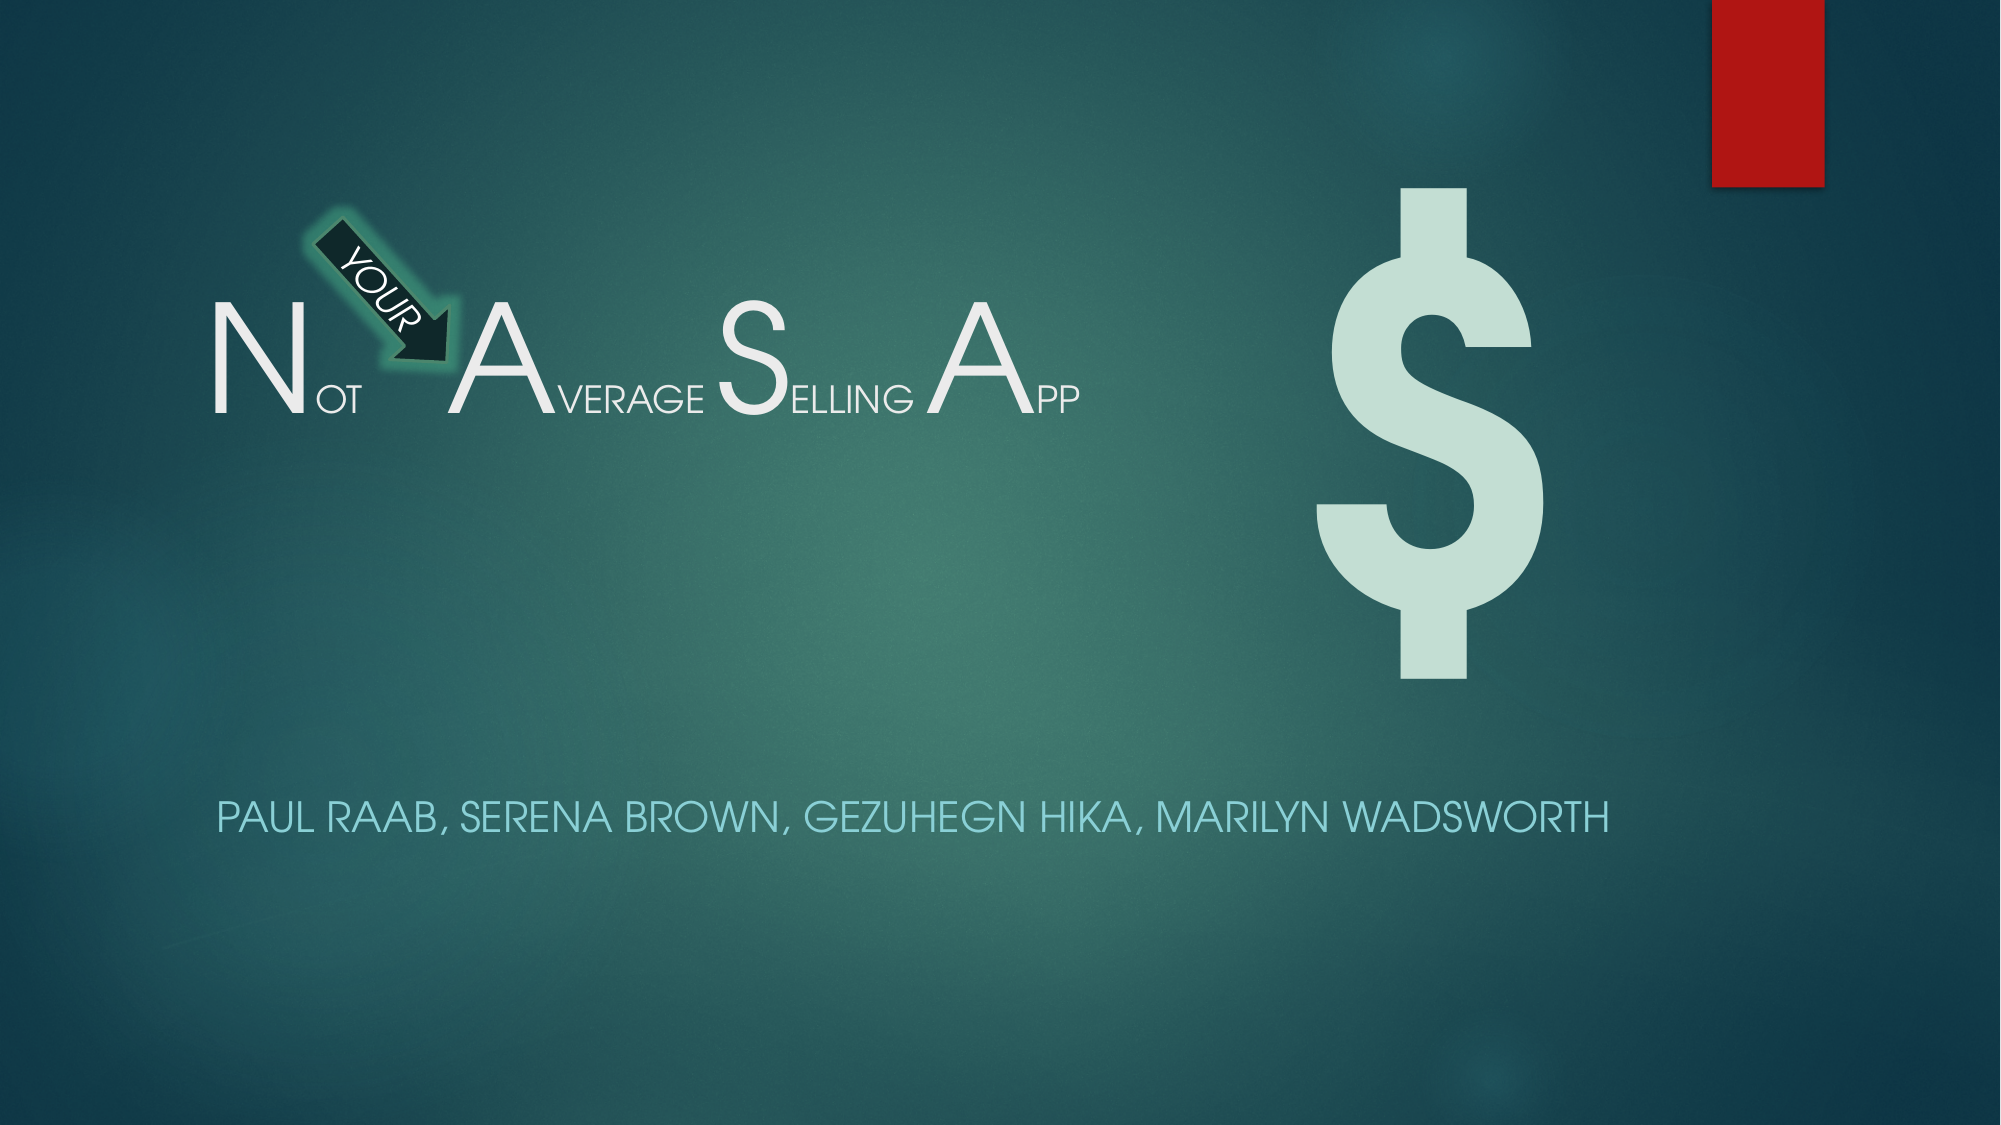

$
# NOT        AVERAGE SELLING APP
YOUR
Paul Raab, Serena Brown, GezuHegn Hika, Marilyn Wadsworth